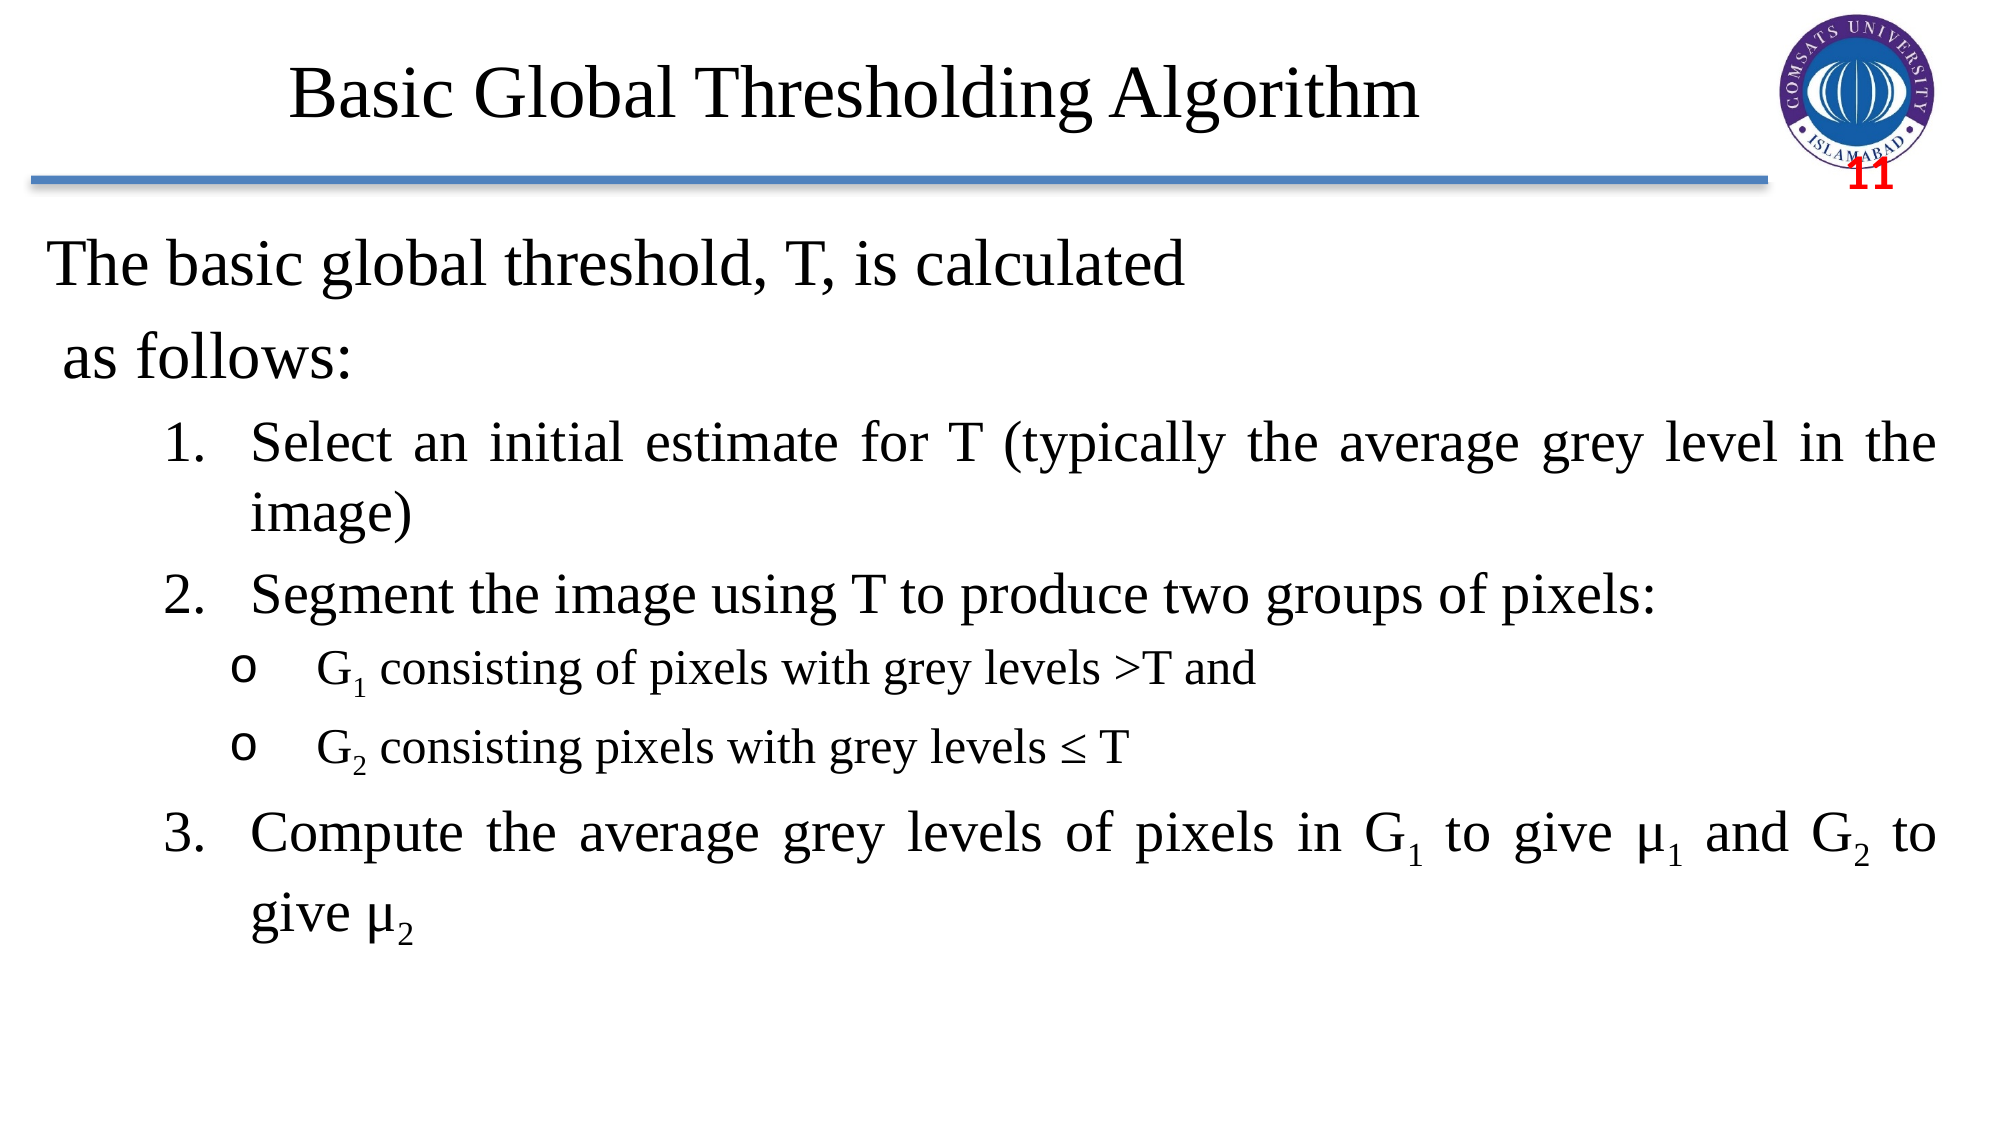

# Basic Global Thresholding Algorithm
The basic global threshold, T, is calculated
 as follows:
Select an initial estimate for T (typically the average grey level in the image)
Segment the image using T to produce two groups of pixels:
G1 consisting of pixels with grey levels >T and
G2 consisting pixels with grey levels ≤ T
Compute the average grey levels of pixels in G1 to give μ1 and G2 to give μ2